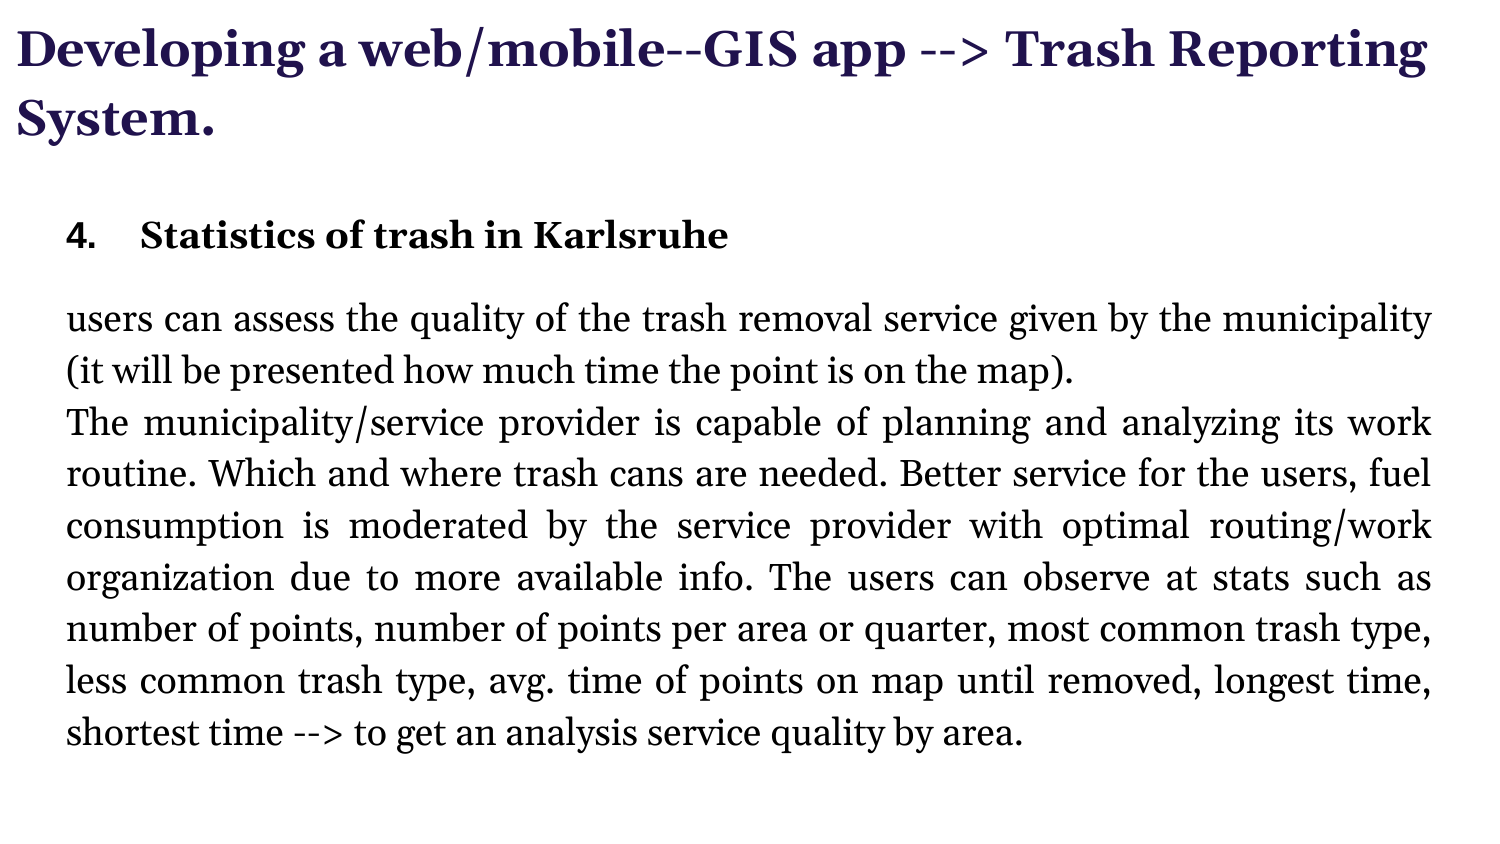

Developing a web/mobile--GIS app --> Trash Reporting System.
4.    Statistics of trash in Karlsruhe

users can assess the quality of the trash removal service given by the municipality (it will be presented how much time the point is on the map).
The municipality/service provider is capable of planning and analyzing its work routine. Which and where trash cans are needed. Better service for the users, fuel consumption is moderated by the service provider with optimal routing/work organization due to more available info. The users can observe at stats such as number of points, number of points per area or quarter, most common trash type, less common trash type, avg. time of points on map until removed, longest time, shortest time --> to get an analysis service quality by area.